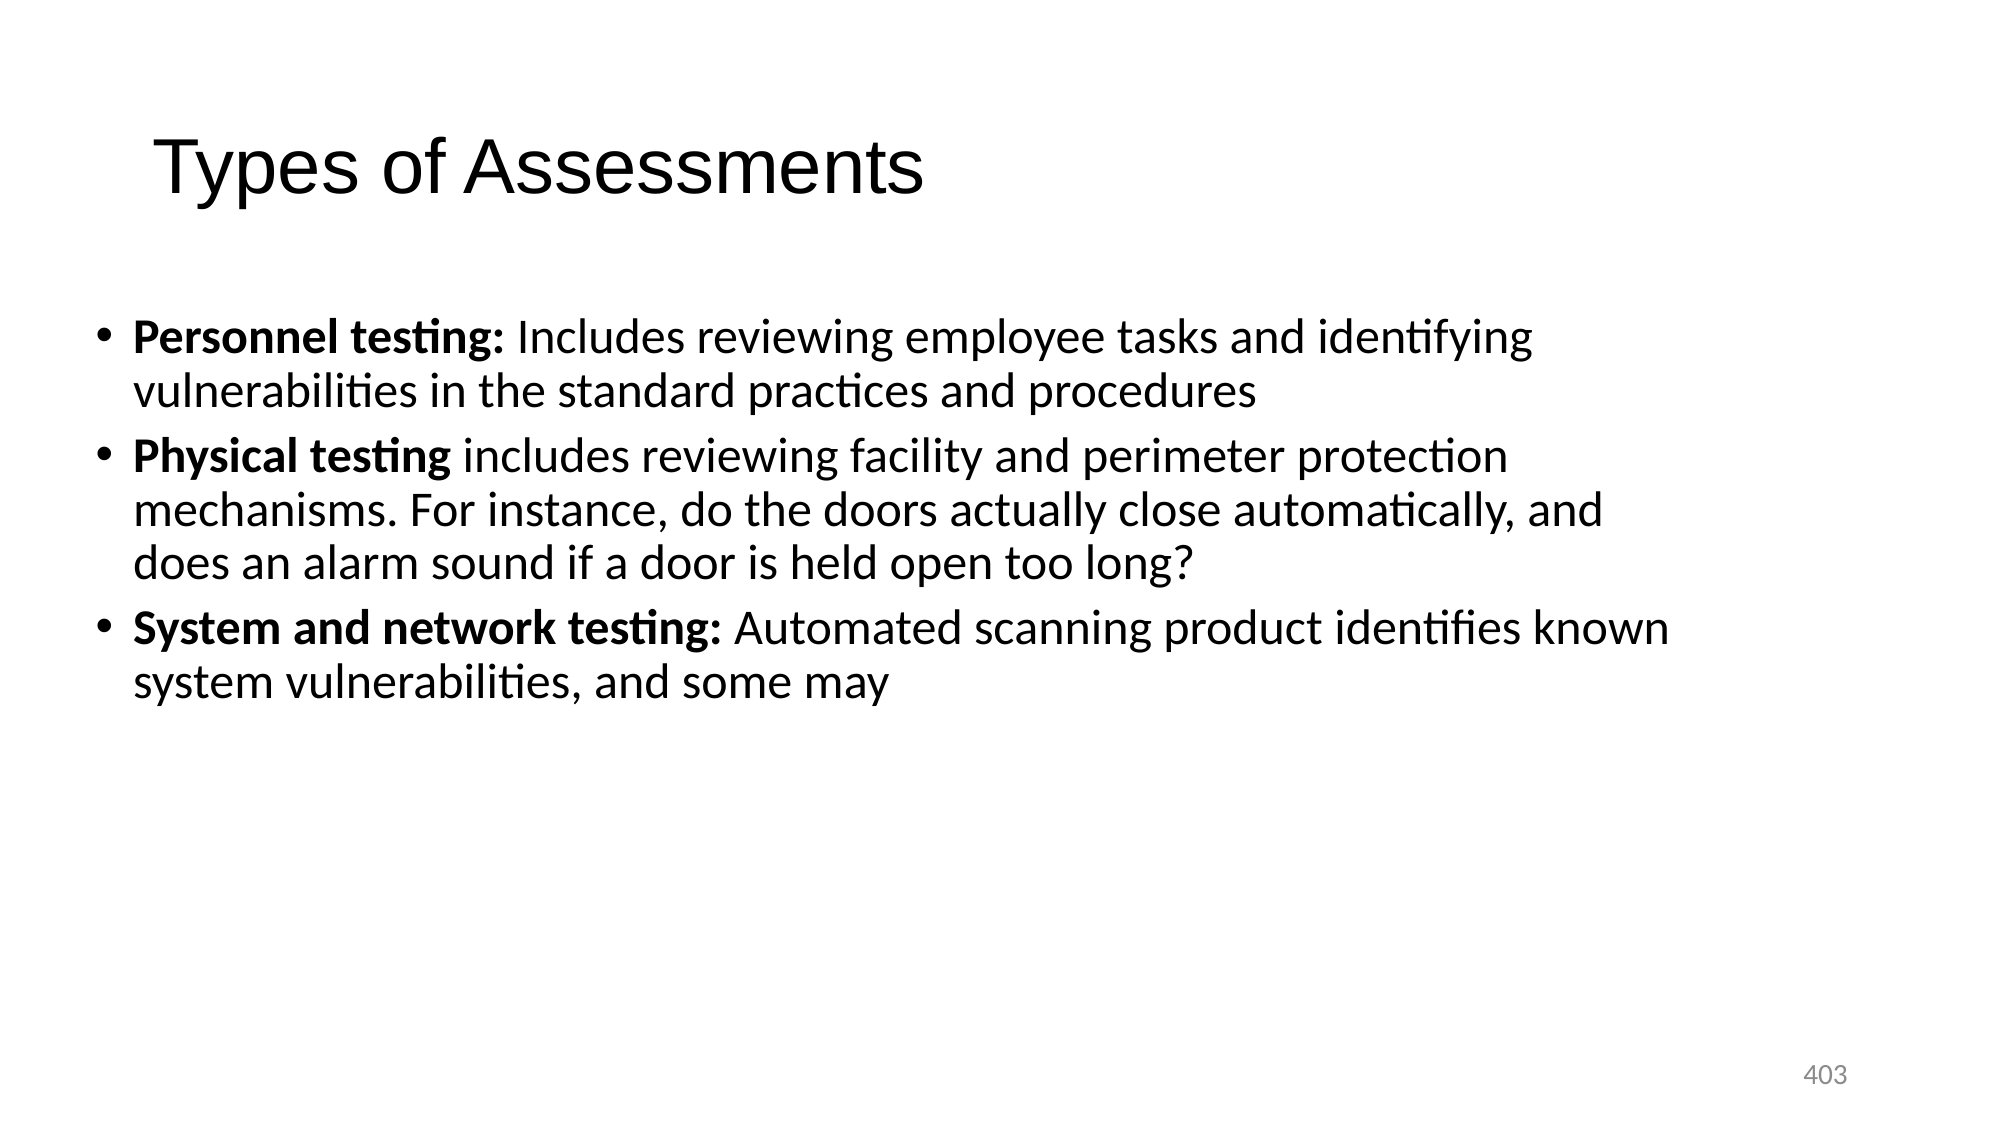

# Types of Assessments
Personnel testing: Includes reviewing employee tasks and identifying vulnerabilities in the standard practices and procedures
Physical testing includes reviewing facility and perimeter protection mechanisms. For instance, do the doors actually close automatically, and does an alarm sound if a door is held open too long?
System and network testing: Automated scanning product identifies known system vulnerabilities, and some may

403